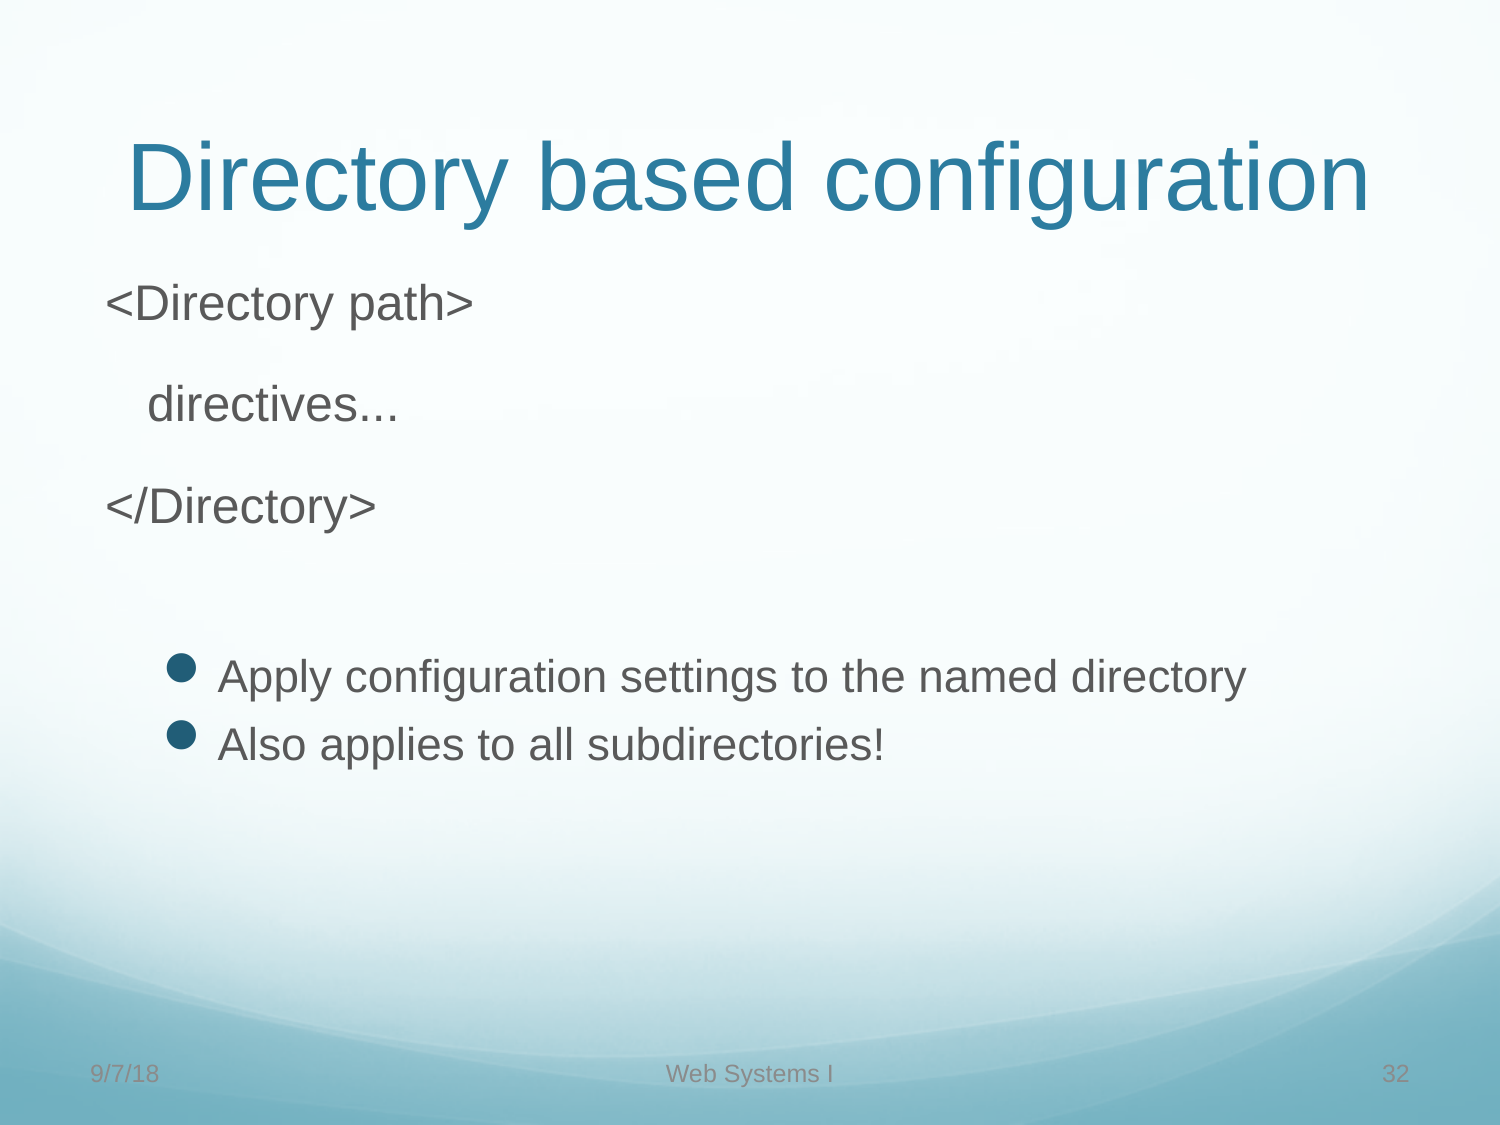

# Directory based configuration
<Directory path>
   directives...
</Directory>

Apply configuration settings to the named directory
Also applies to all subdirectories!

9/7/18
Web Systems I
32